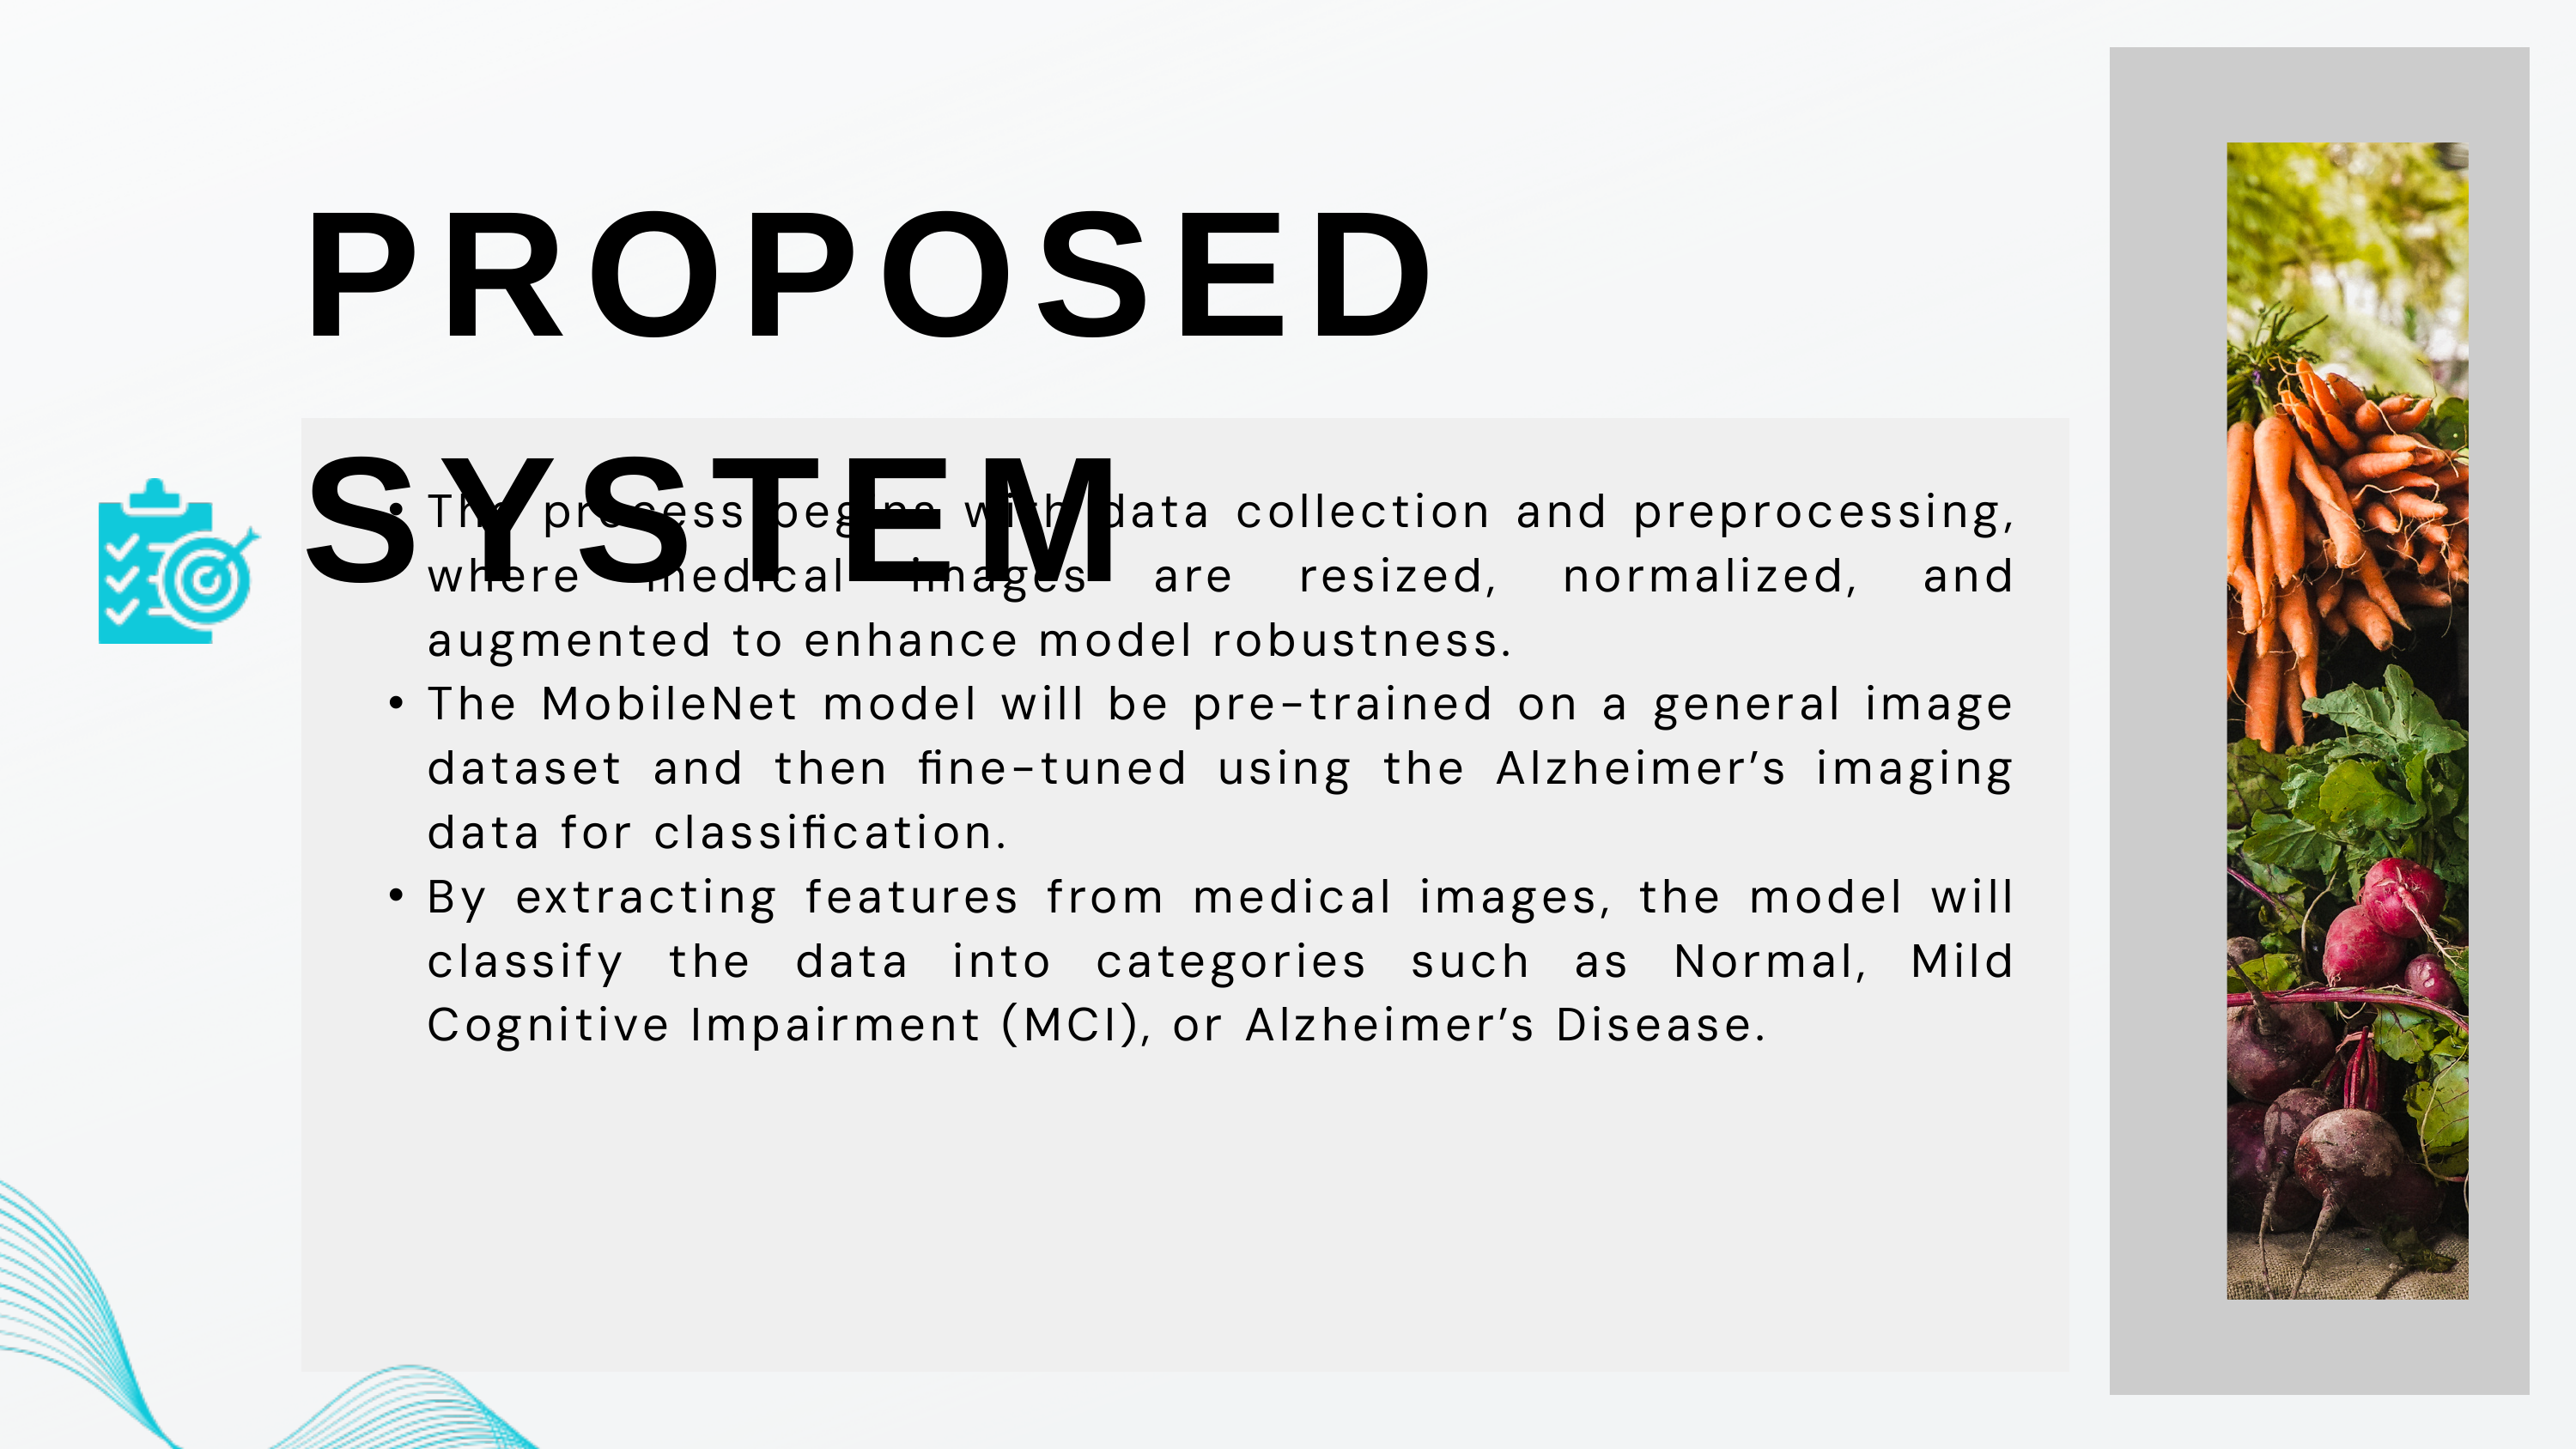

PROPOSED SYSTEM

The process begins with data collection and preprocessing, where medical images are resized, normalized, and augmented to enhance model robustness.
The MobileNet model will be pre-trained on a general image dataset and then fine-tuned using the Alzheimer’s imaging data for classification.
By extracting features from medical images, the model will classify the data into categories such as Normal, Mild Cognitive Impairment (MCI), or Alzheimer’s Disease.